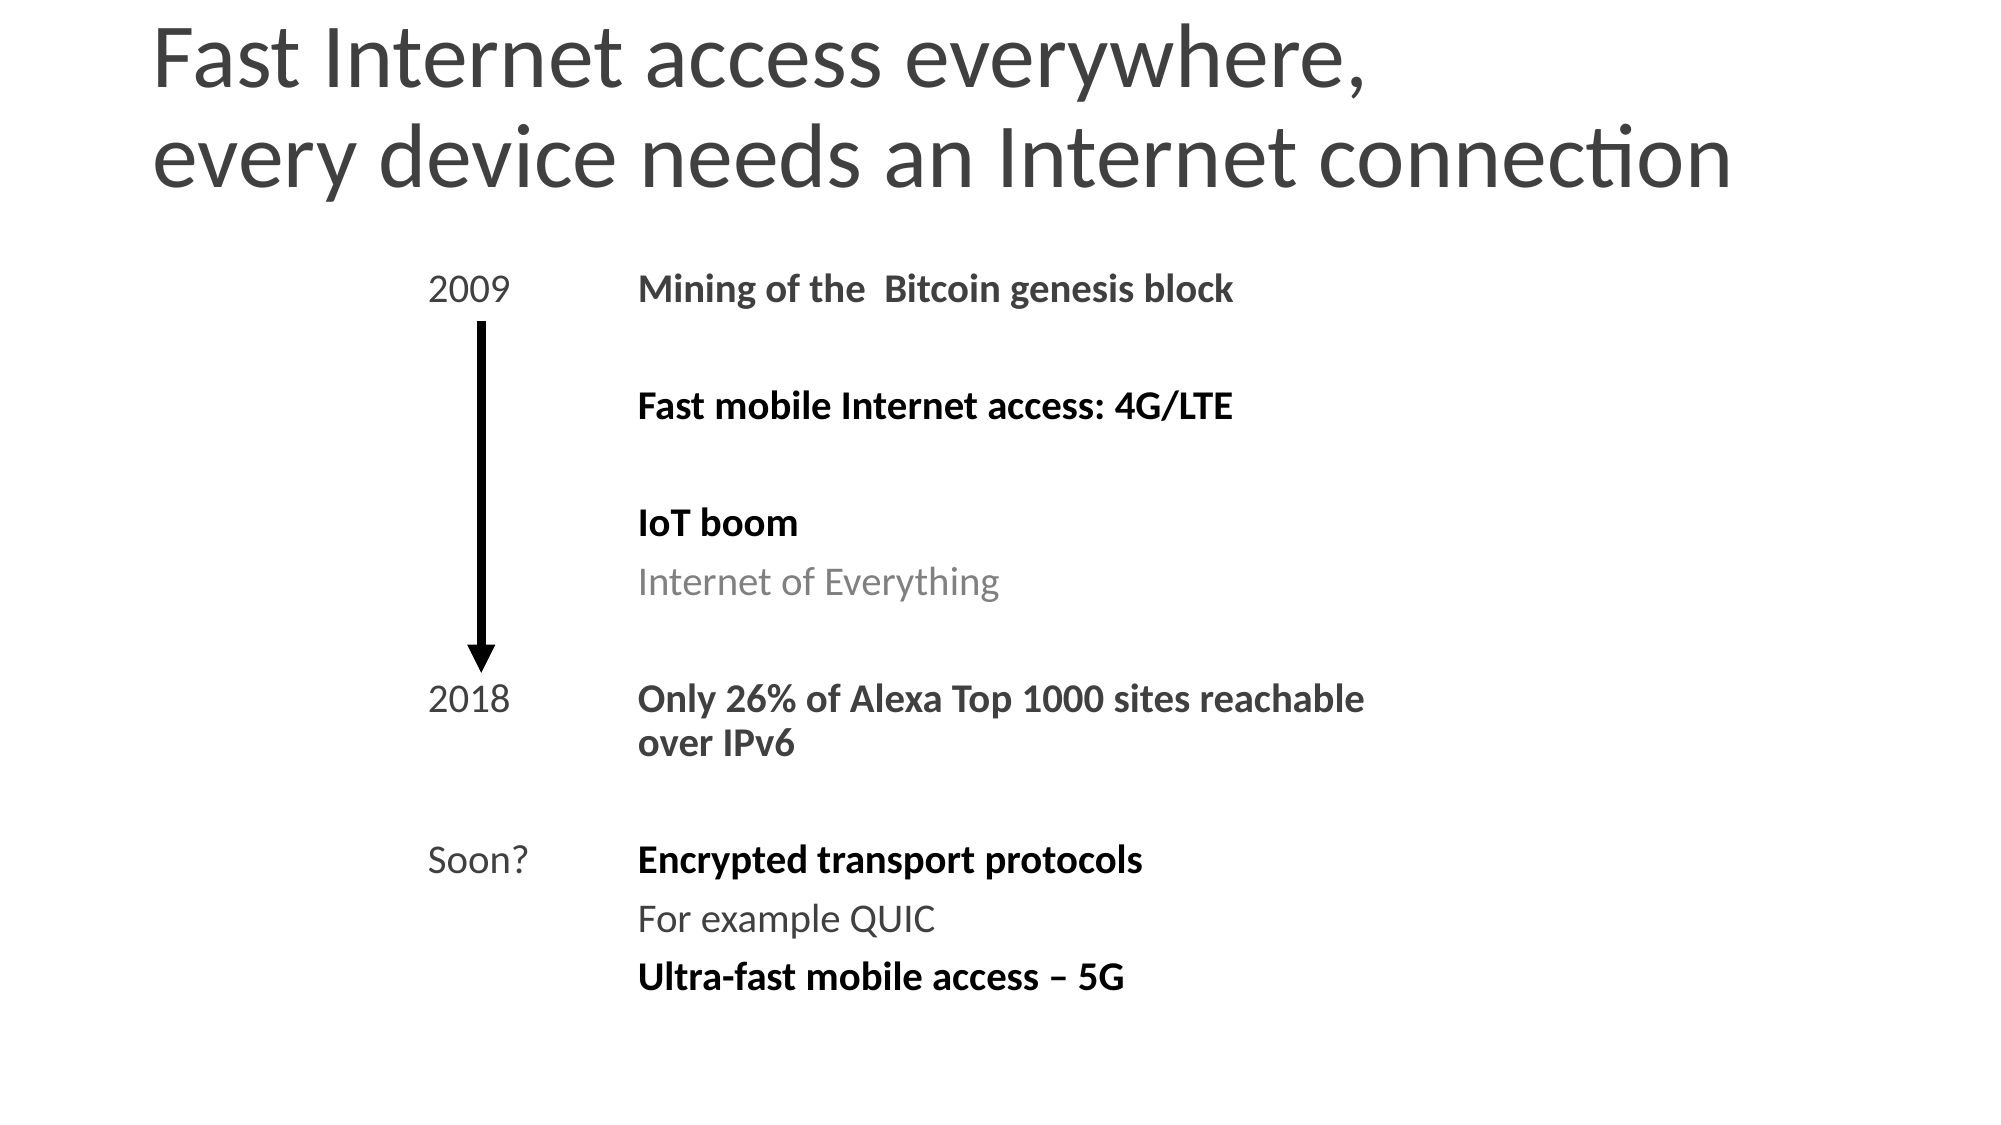

# Fast Internet access everywhere, every device needs an Internet connection
2009		Mining of the  Bitcoin genesis block

		Fast mobile Internet access: 4G/LTE

		IoT boom
		Internet of Everything

2018		Only 26% of Alexa Top 1000 sites reachable
		over IPv6

Soon?		Encrypted transport protocols
		For example QUIC
		Ultra-fast mobile access – 5G